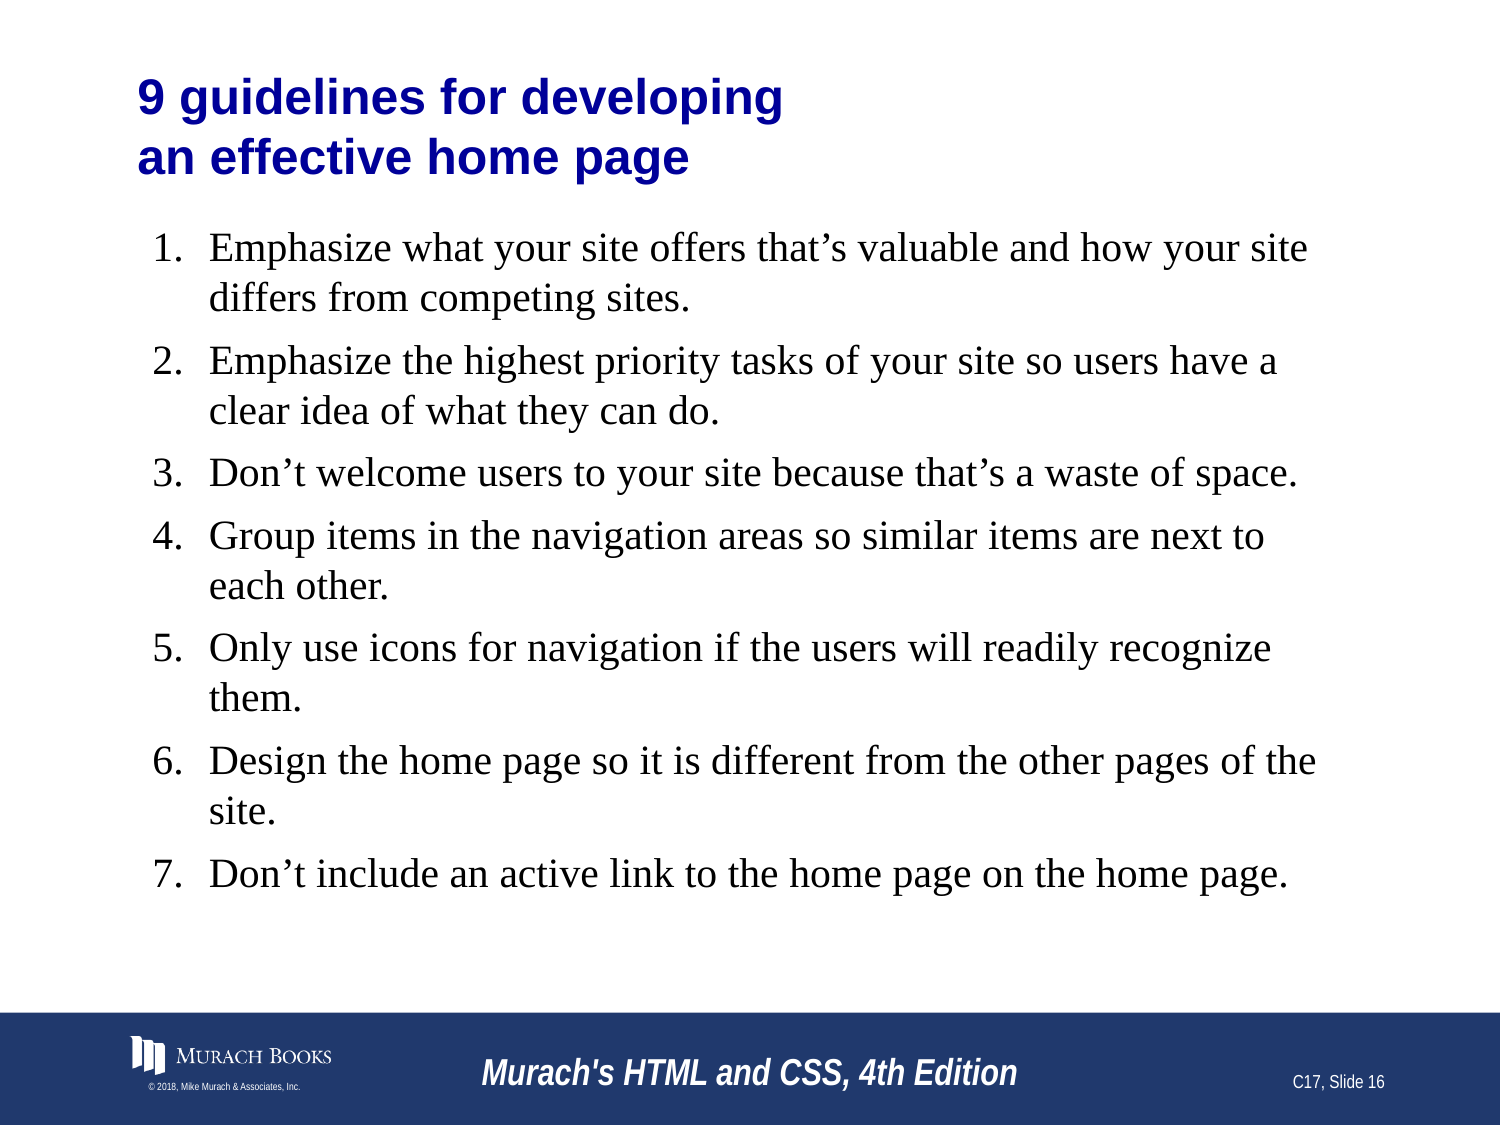

# 9 guidelines for developing an effective home page
Emphasize what your site offers that’s valuable and how your site differs from competing sites.
Emphasize the highest priority tasks of your site so users have a clear idea of what they can do.
Don’t welcome users to your site because that’s a waste of space.
Group items in the navigation areas so similar items are next to each other.
Only use icons for navigation if the users will readily recognize them.
Design the home page so it is different from the other pages of the site.
Don’t include an active link to the home page on the home page.

© 2018, Mike Murach & Associates, Inc.
Murach's HTML and CSS, 4th Edition

C17, Slide 16